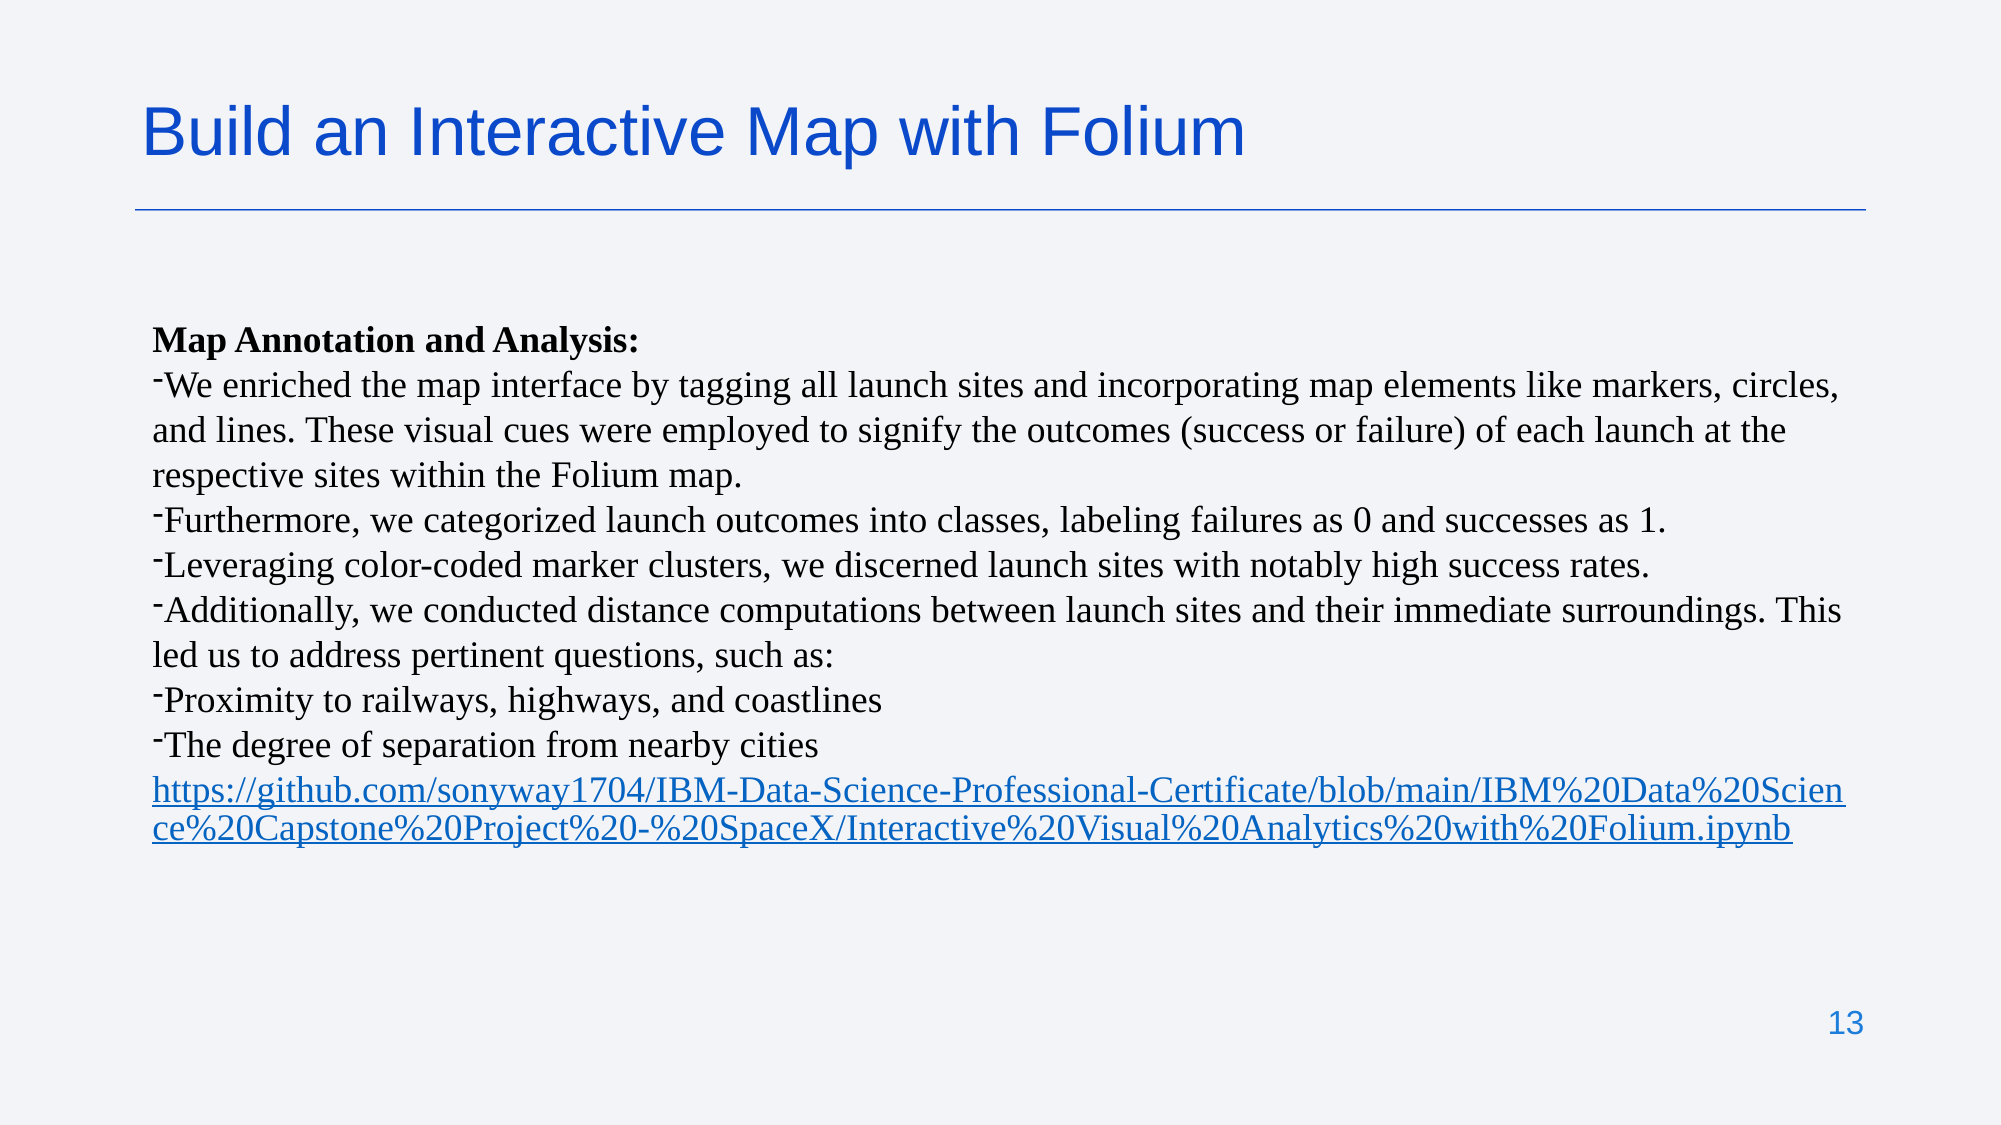

Build an Interactive Map with Folium
Map Annotation and Analysis:
We enriched the map interface by tagging all launch sites and incorporating map elements like markers, circles, and lines. These visual cues were employed to signify the outcomes (success or failure) of each launch at the respective sites within the Folium map.
Furthermore, we categorized launch outcomes into classes, labeling failures as 0 and successes as 1.
Leveraging color-coded marker clusters, we discerned launch sites with notably high success rates.
Additionally, we conducted distance computations between launch sites and their immediate surroundings. This led us to address pertinent questions, such as:
Proximity to railways, highways, and coastlines
The degree of separation from nearby cities
https://github.com/sonyway1704/IBM-Data-Science-Professional-Certificate/blob/main/IBM%20Data%20Science%20Capstone%20Project%20-%20SpaceX/Interactive%20Visual%20Analytics%20with%20Folium.ipynb

13